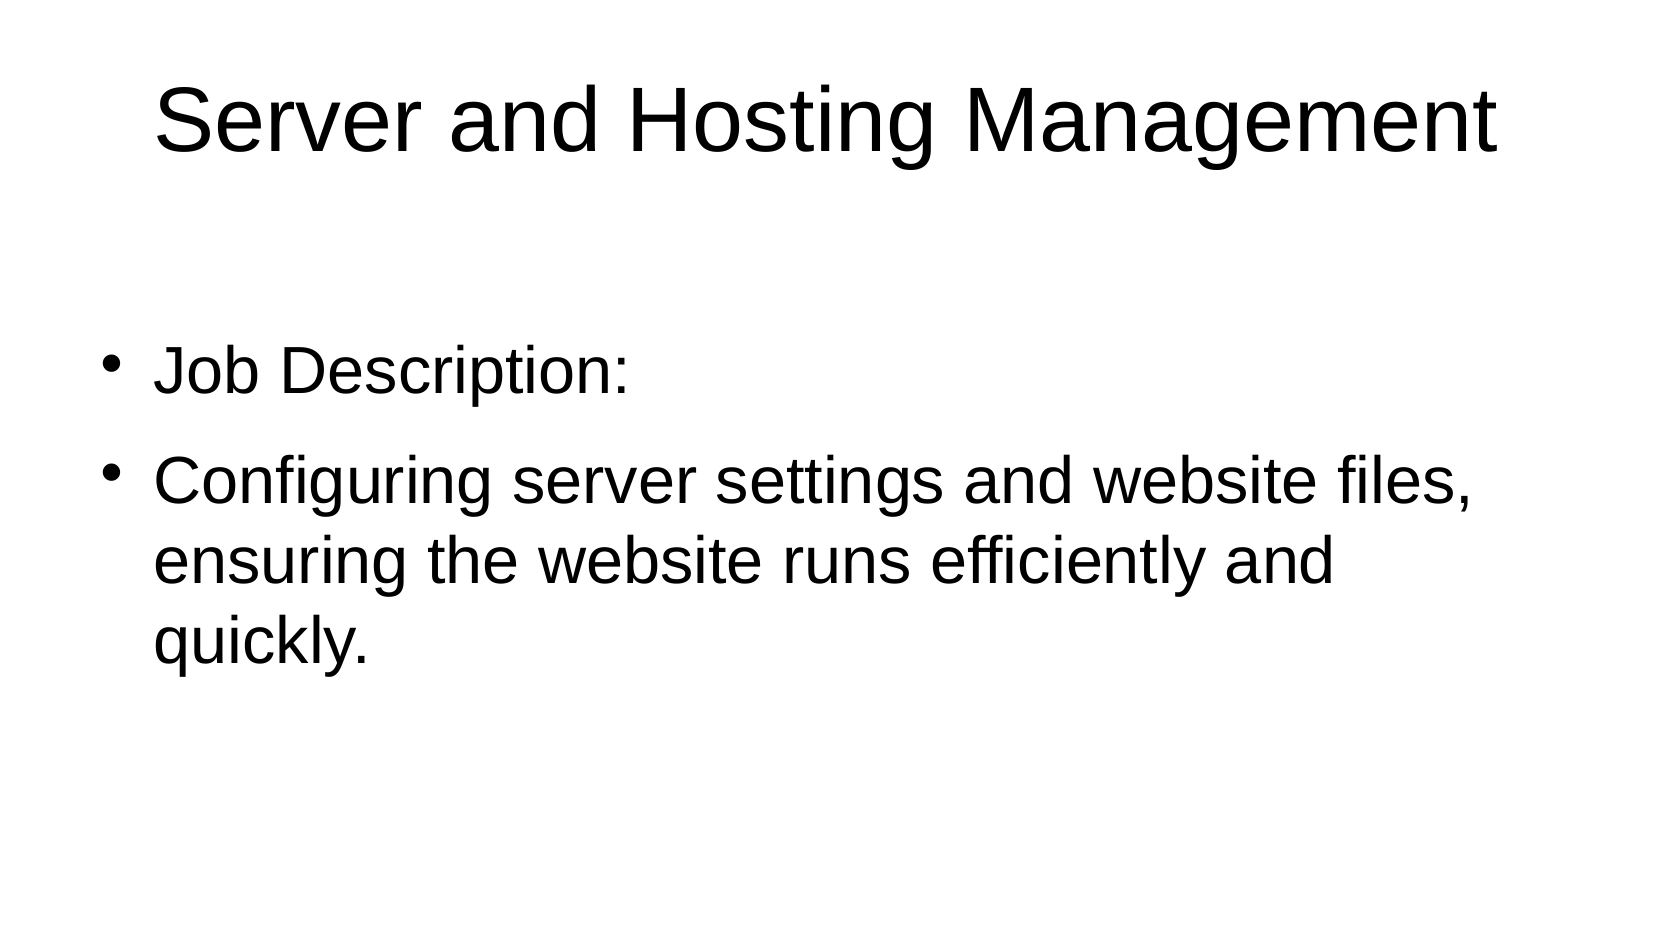

# Server and Hosting Management

Job Description:
Configuring server settings and website files, ensuring the website runs efficiently and quickly.